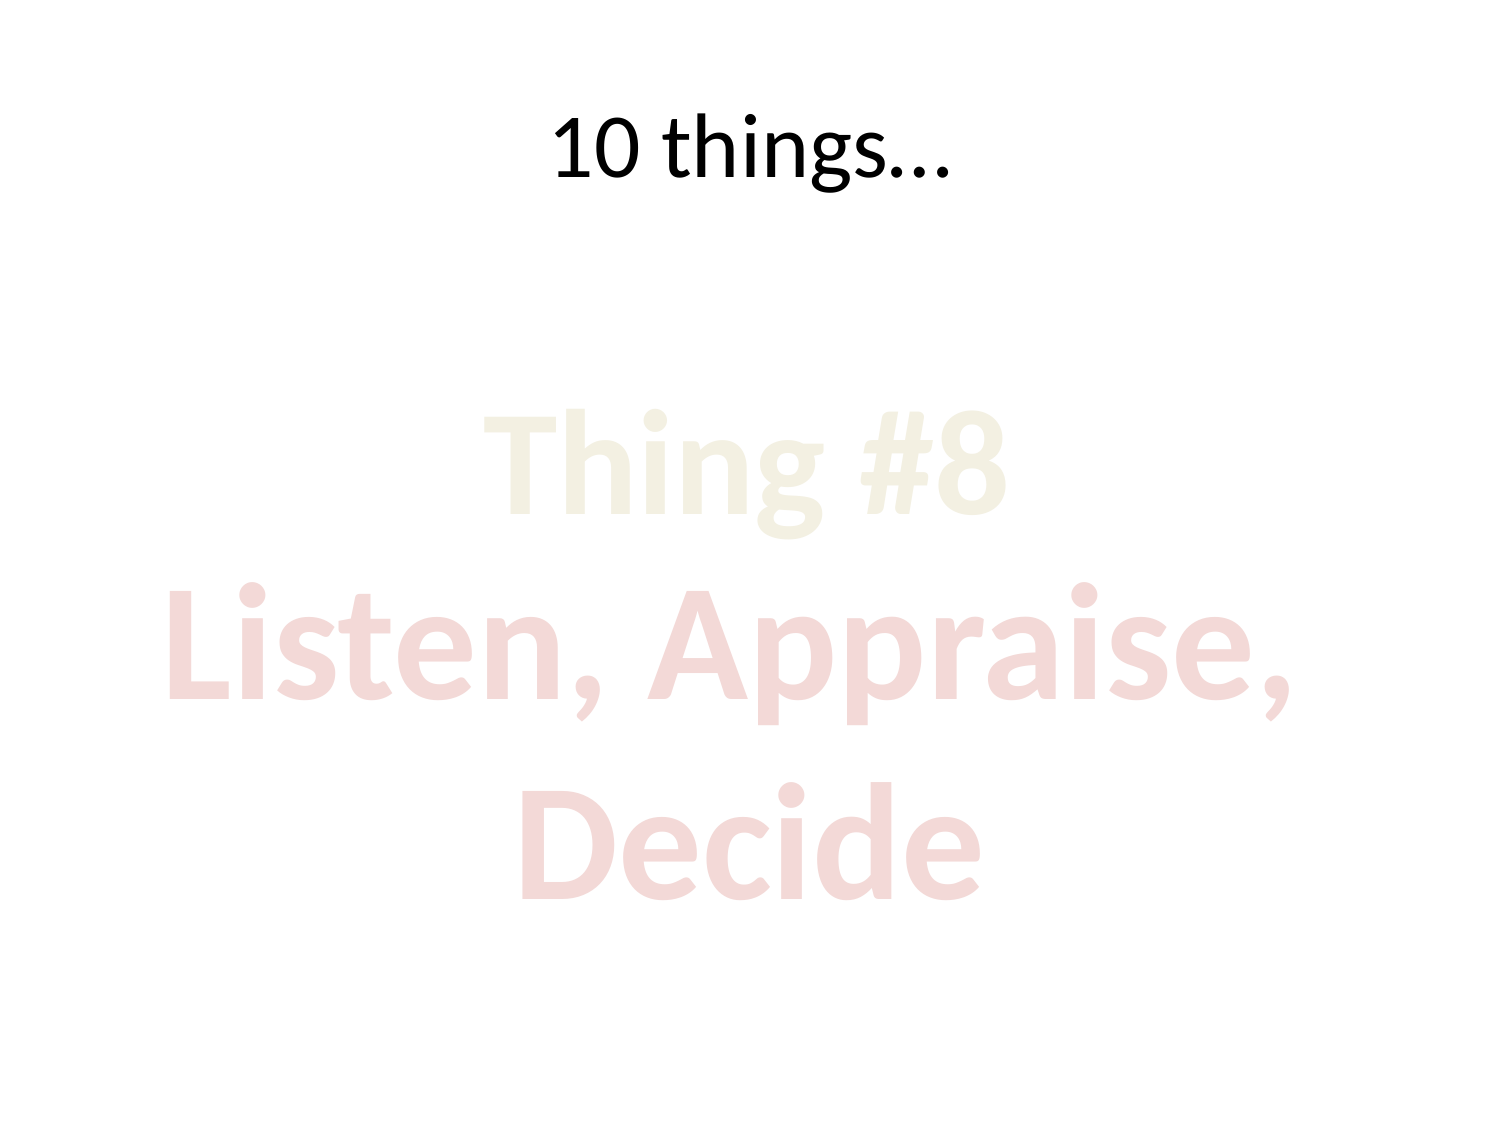

10 things…
Thing #8
Listen, Appraise,
Decide